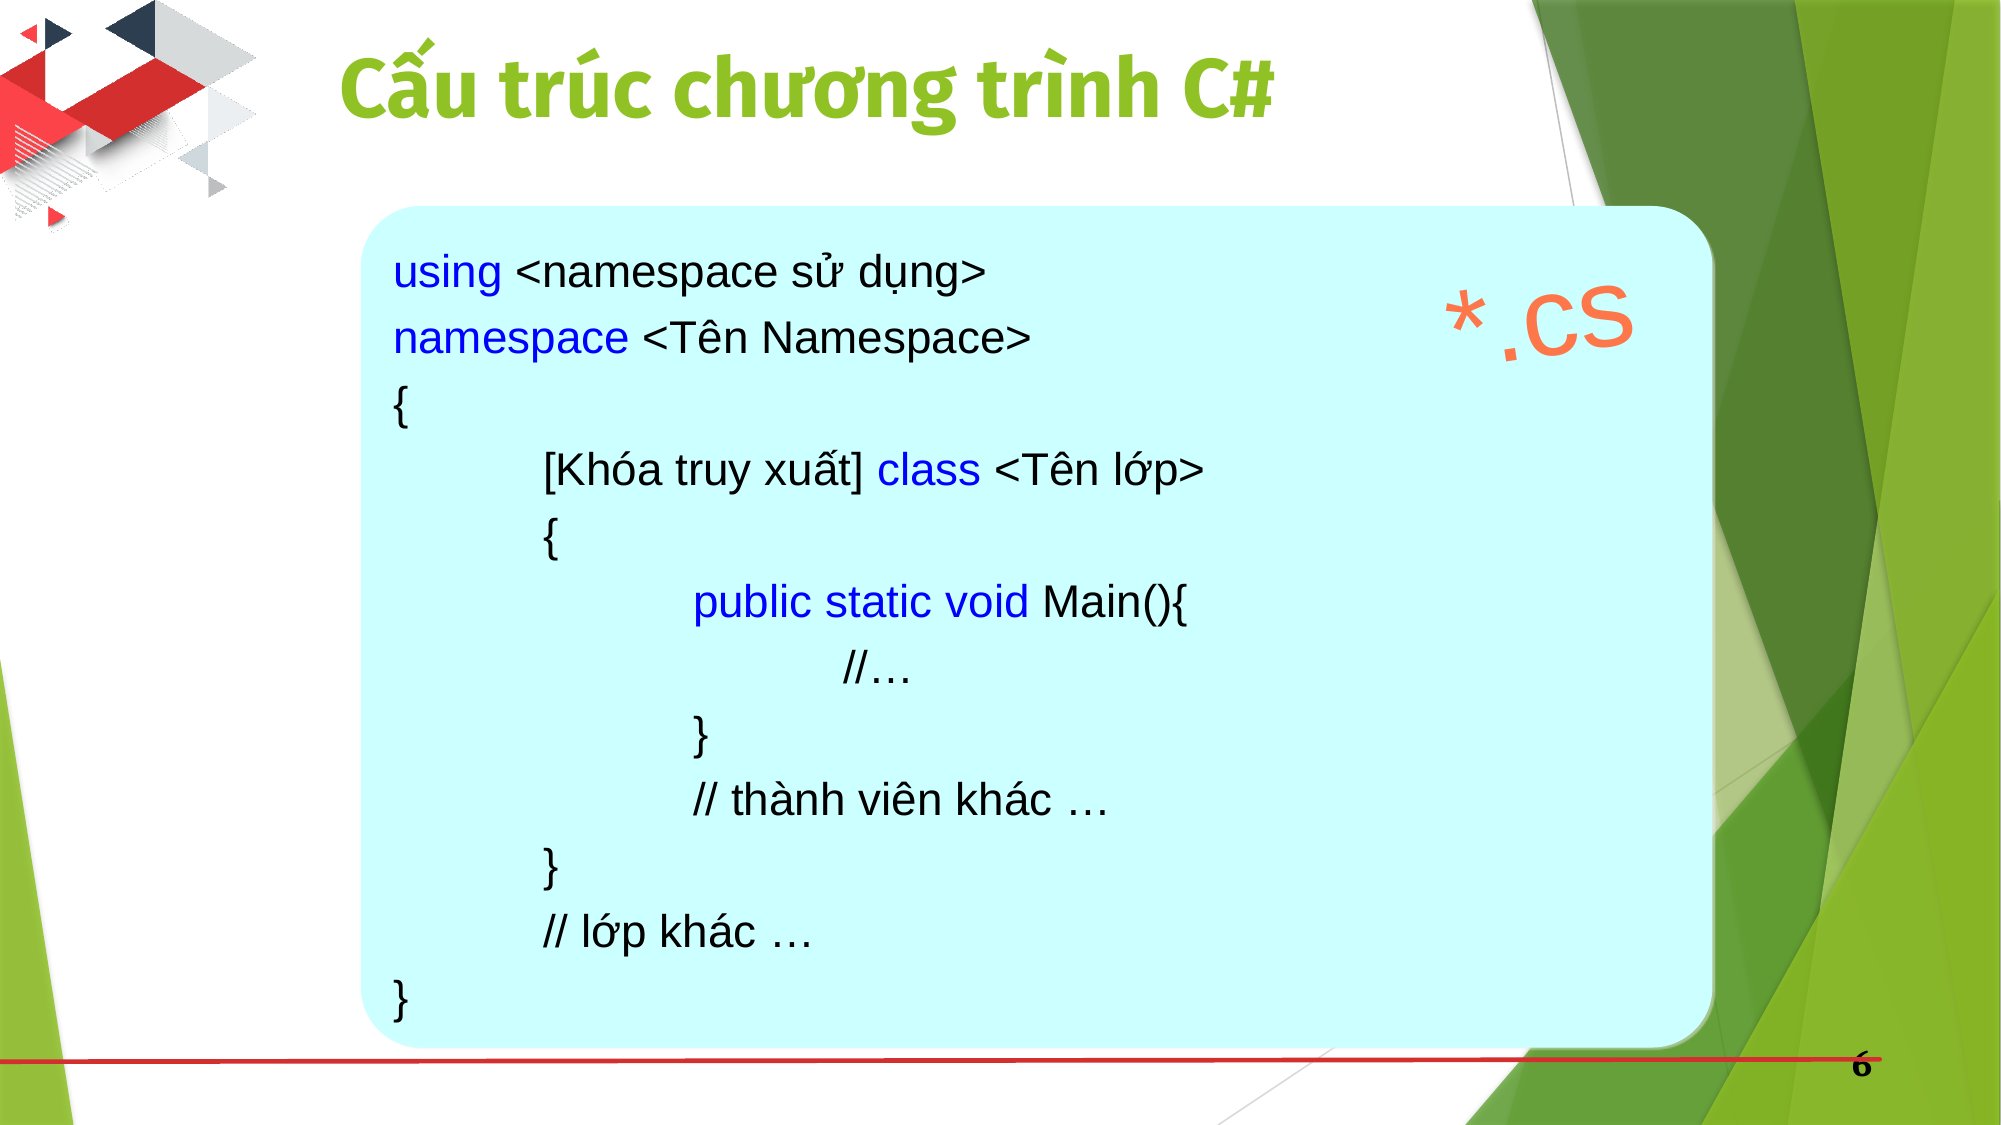

# Cấu trúc chương trình C#
using <namespace sử dụng>
namespace <Tên Namespace>
{
	[Khóa truy xuất] class <Tên lớp>
	{
		public static void Main(){
			//…
		}
		// thành viên khác …
	}
	// lớp khác …
}
*.cs